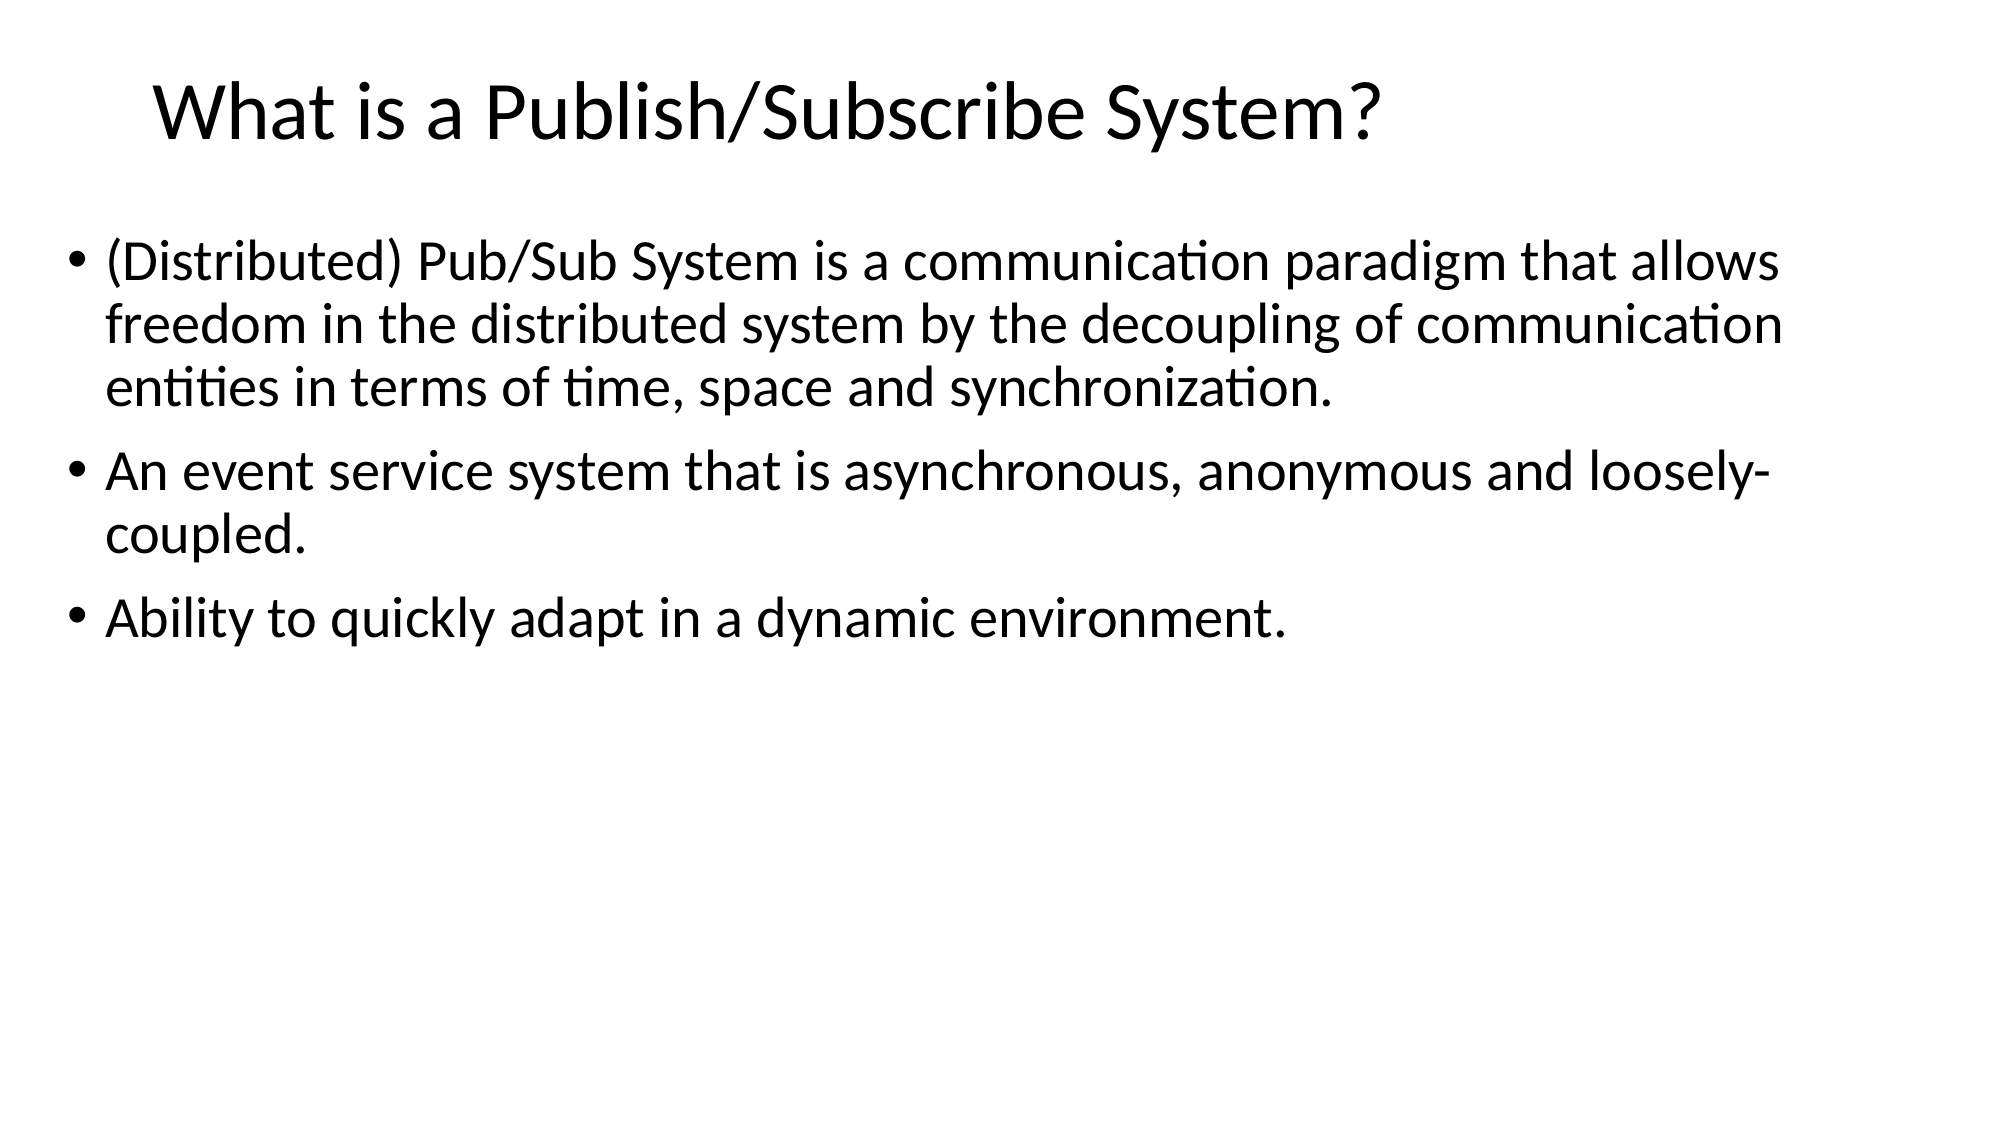

# What is a Publish/Subscribe System?
(Distributed) Pub/Sub System is a communication paradigm that allows freedom in the distributed system by the decoupling of communication entities in terms of time, space and synchronization.
An event service system that is asynchronous, anonymous and loosely-coupled.
Ability to quickly adapt in a dynamic environment.